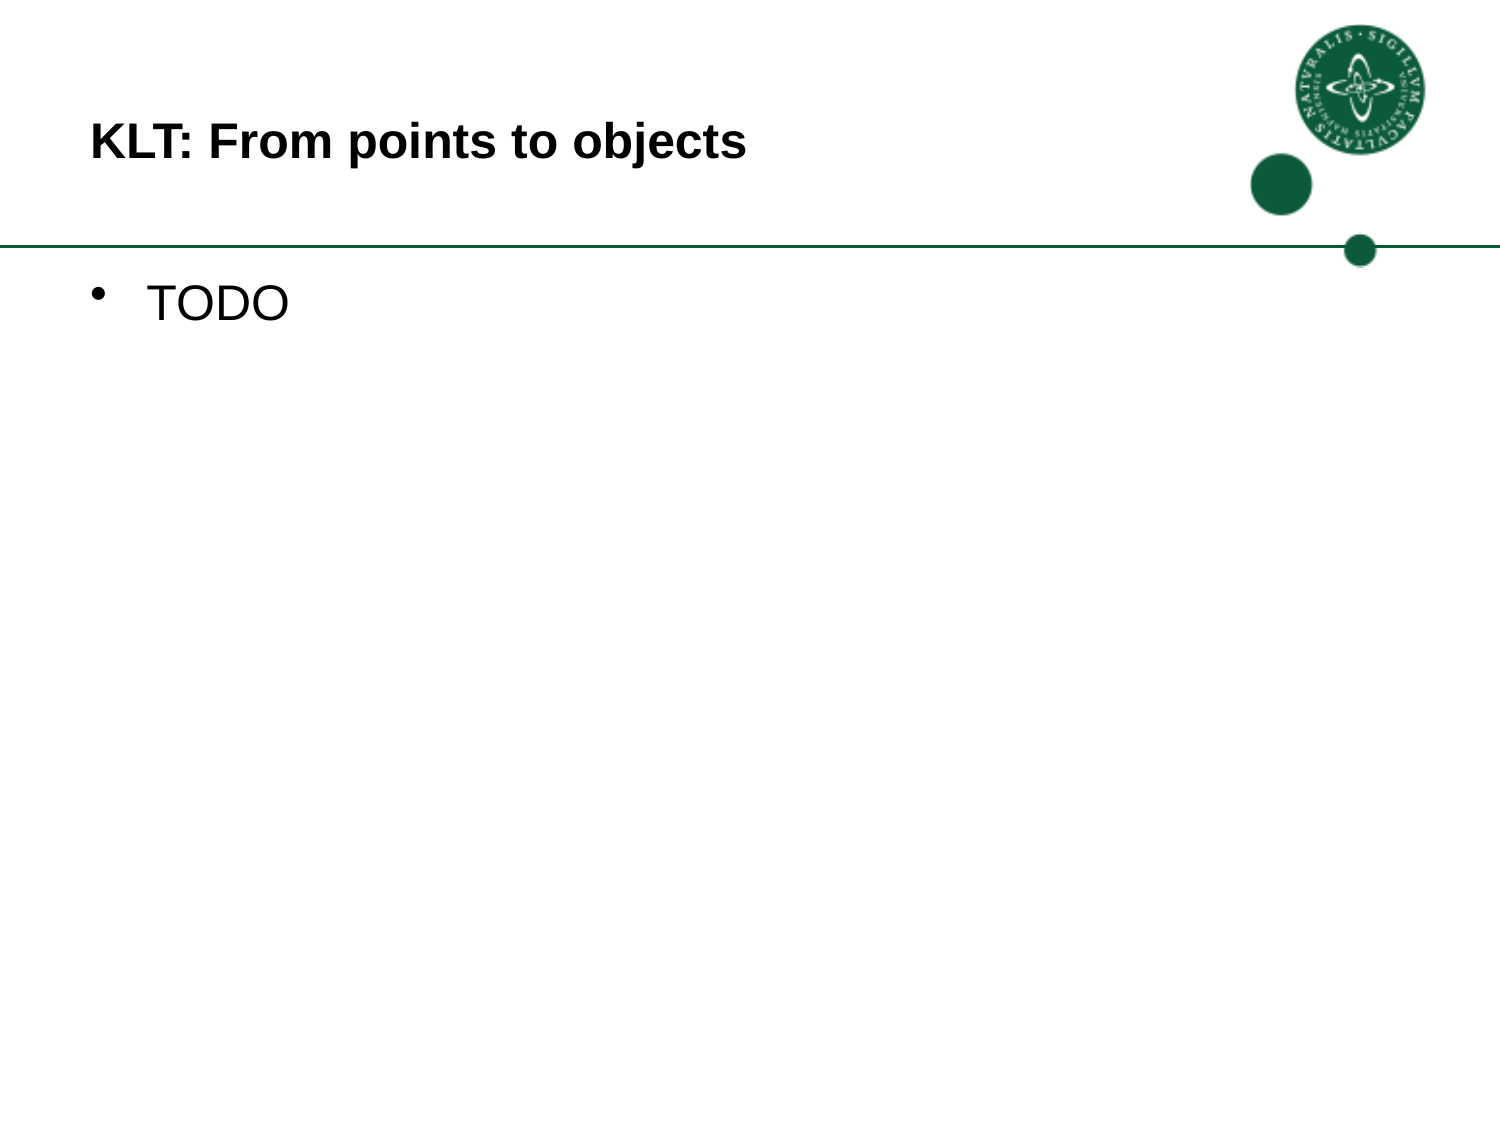

# KLT: From points to objects
TODO